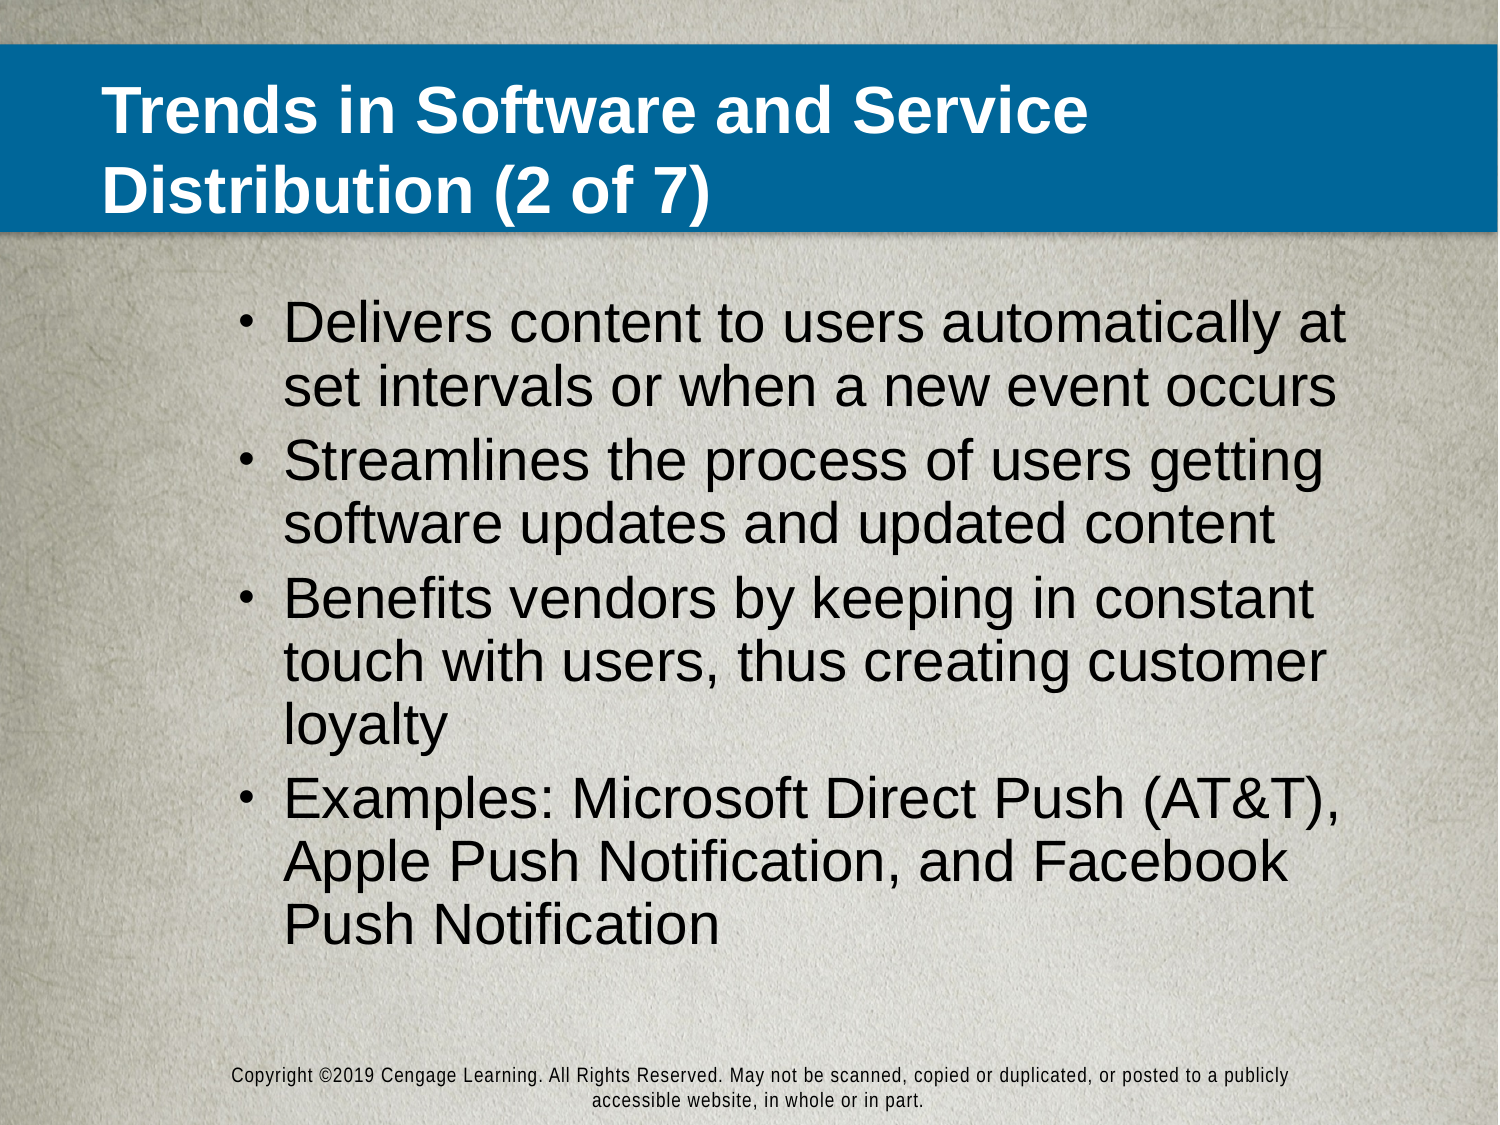

# Trends in Software and Service Distribution (2 of 7)
Delivers content to users automatically at set intervals or when a new event occurs
Streamlines the process of users getting software updates and updated content
Benefits vendors by keeping in constant touch with users, thus creating customer loyalty
Examples: Microsoft Direct Push (AT&T), Apple Push Notification, and Facebook Push Notification